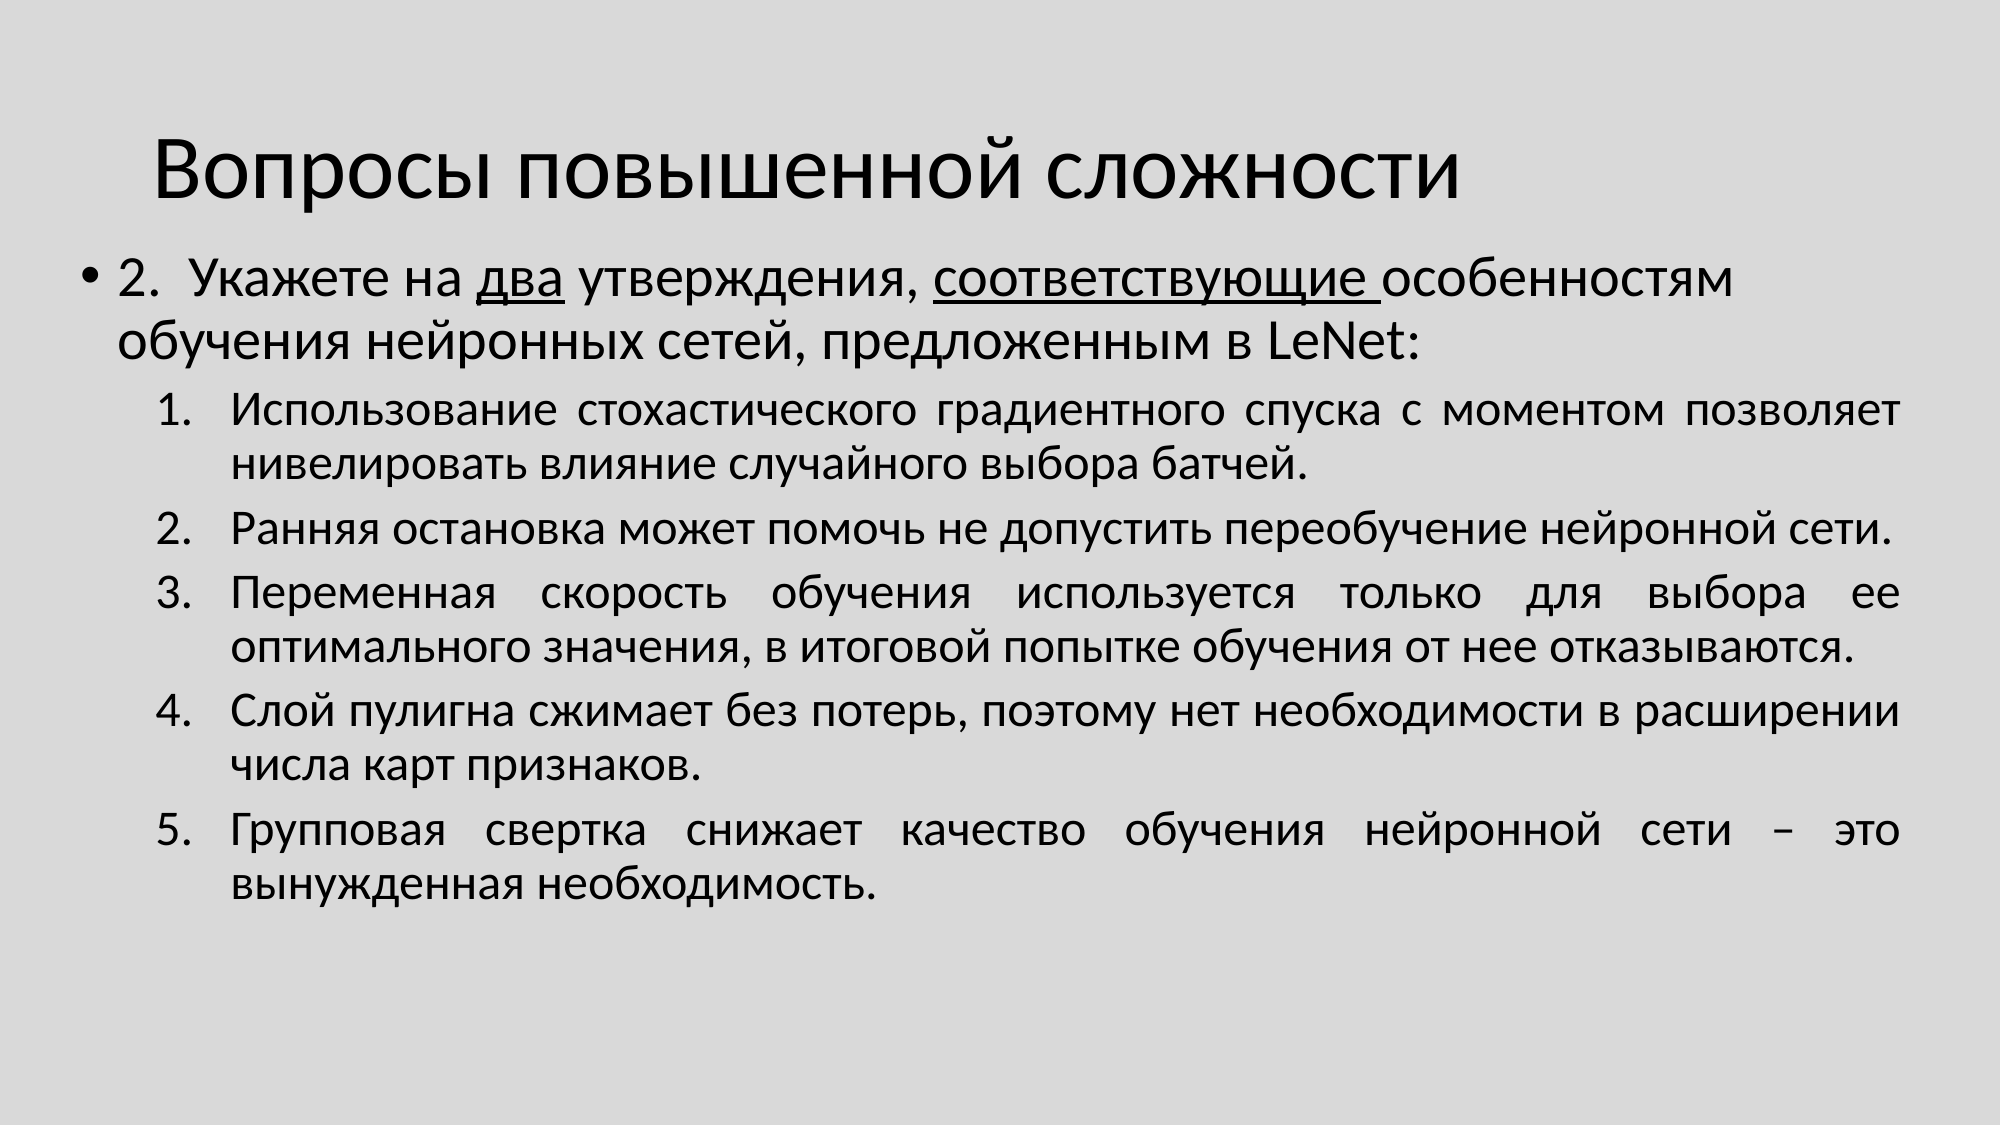

# Вопросы повышенной сложности
2.  Укажете на два утверждения, соответствующие особенностям обучения нейронных сетей, предложенным в LeNet:
Использование стохастического градиентного спуска с моментом позволяет нивелировать влияние случайного выбора батчей.
Ранняя остановка может помочь не допустить переобучение нейронной сети.
Переменная скорость обучения используется только для выбора ее оптимального значения, в итоговой попытке обучения от нее отказываются.
Слой пулигна сжимает без потерь, поэтому нет необходимости в расширении числа карт признаков.
Групповая свертка снижает качество обучения нейронной сети – это вынужденная необходимость.